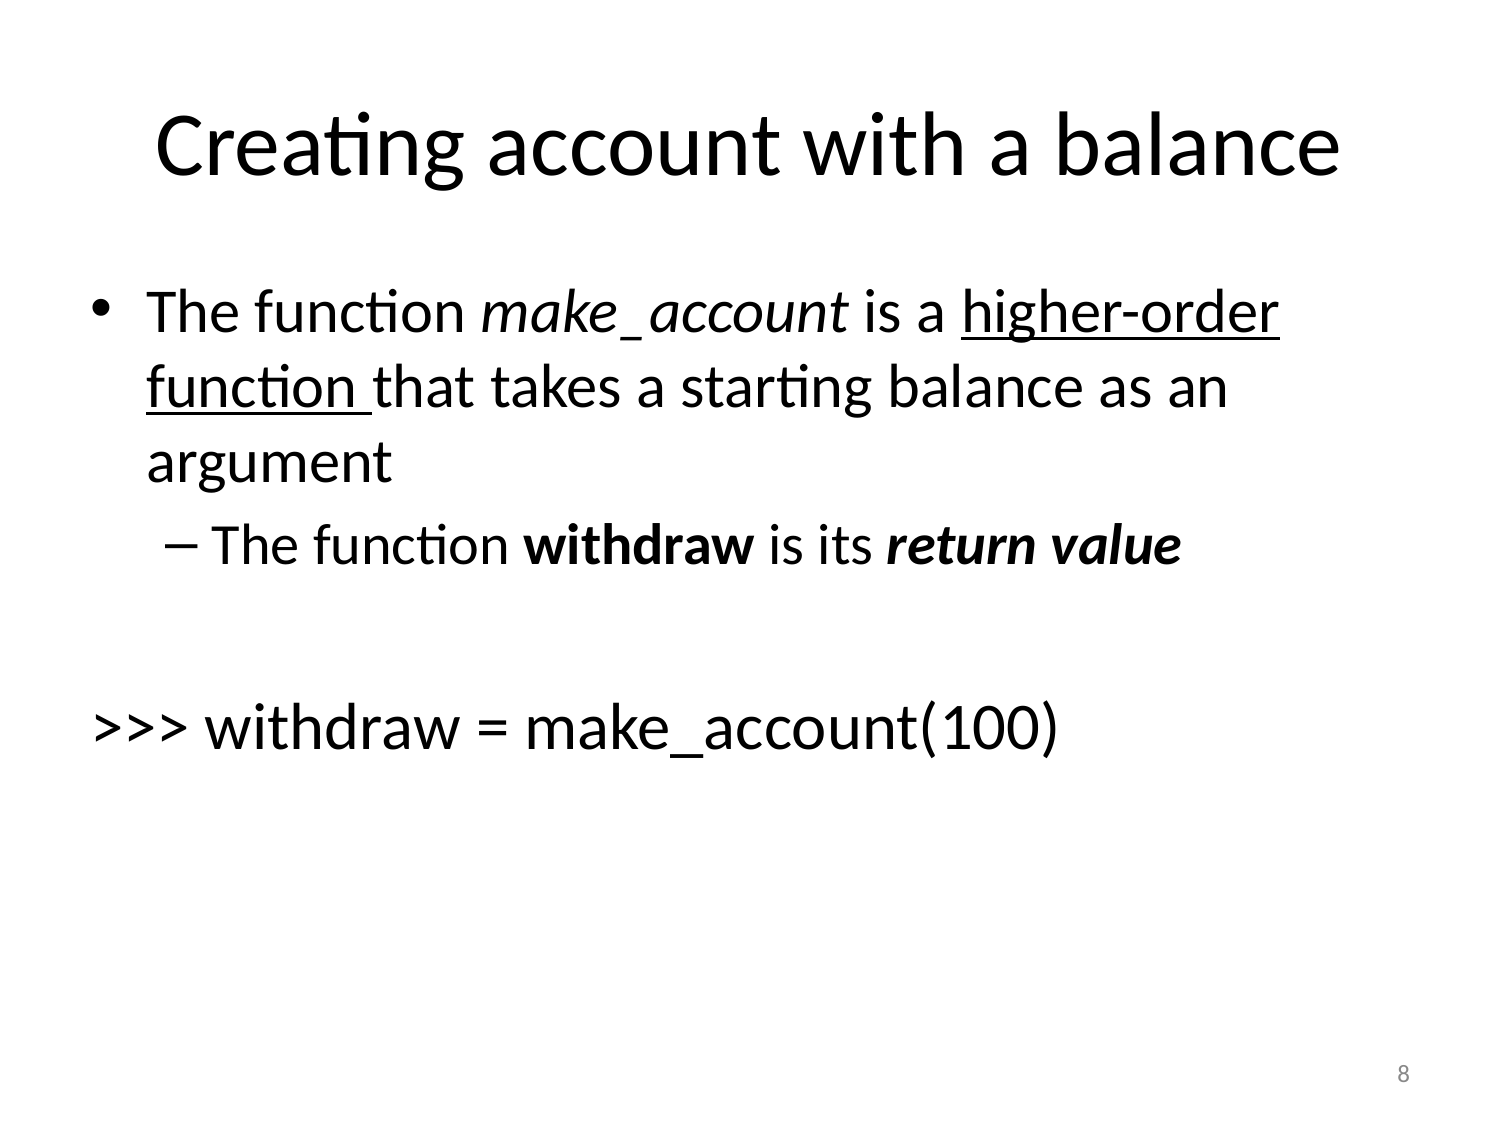

# Creating account with a balance
The function make_account is a higher-order function that takes a starting balance as an argument
The function withdraw is its return value

>>> withdraw = make_account(100)
8